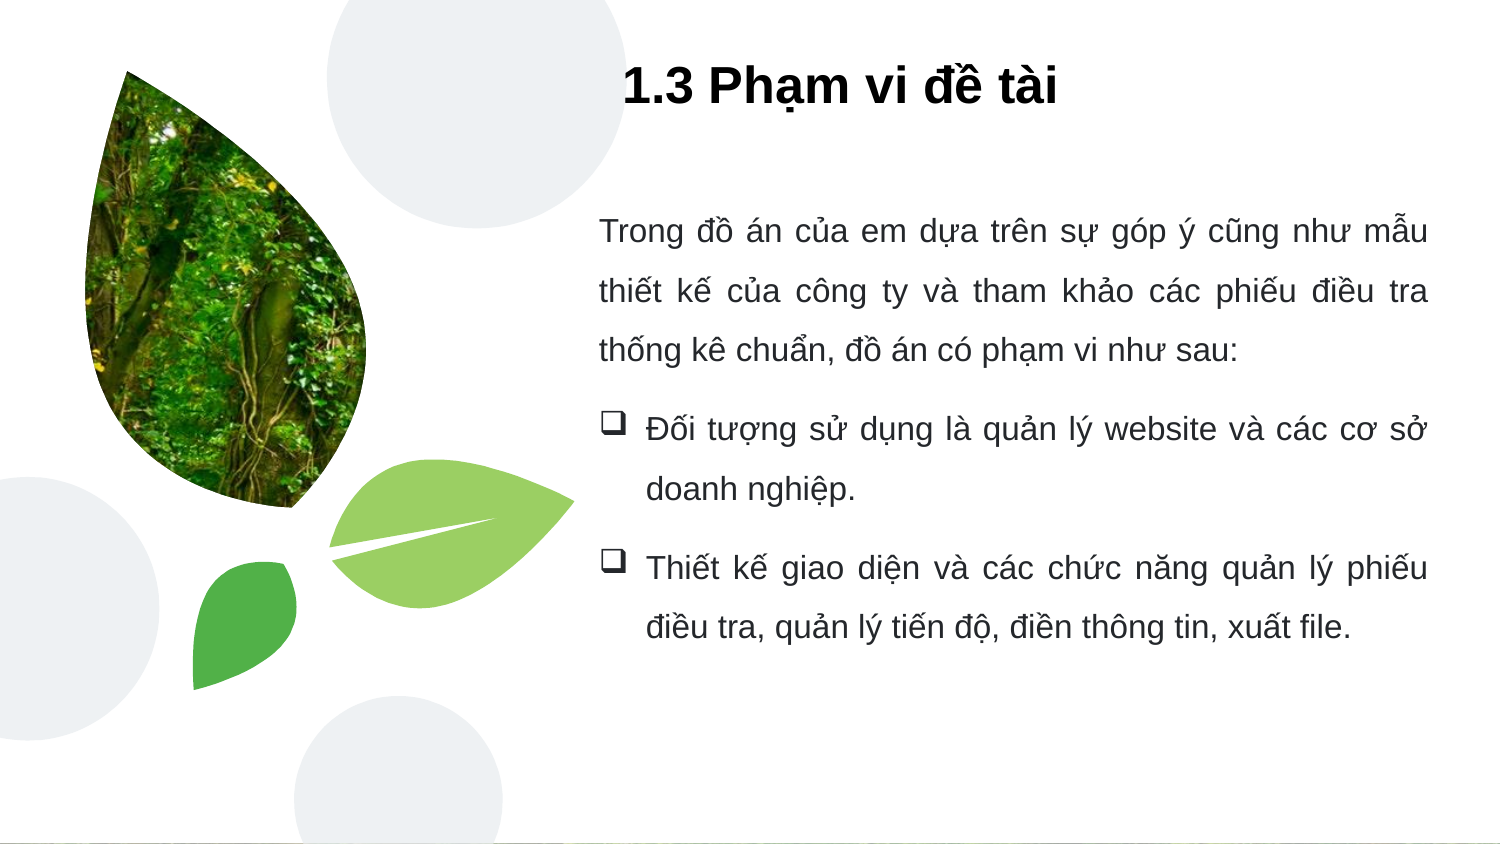

1.3 Phạm vi đề tài
Trong đồ án của em dựa trên sự góp ý cũng như mẫu thiết kế của công ty và tham khảo các phiếu điều tra thống kê chuẩn, đồ án có phạm vi như sau:
Đối tượng sử dụng là quản lý website và các cơ sở doanh nghiệp.
Thiết kế giao diện và các chức năng quản lý phiếu điều tra, quản lý tiến độ, điền thông tin, xuất file.